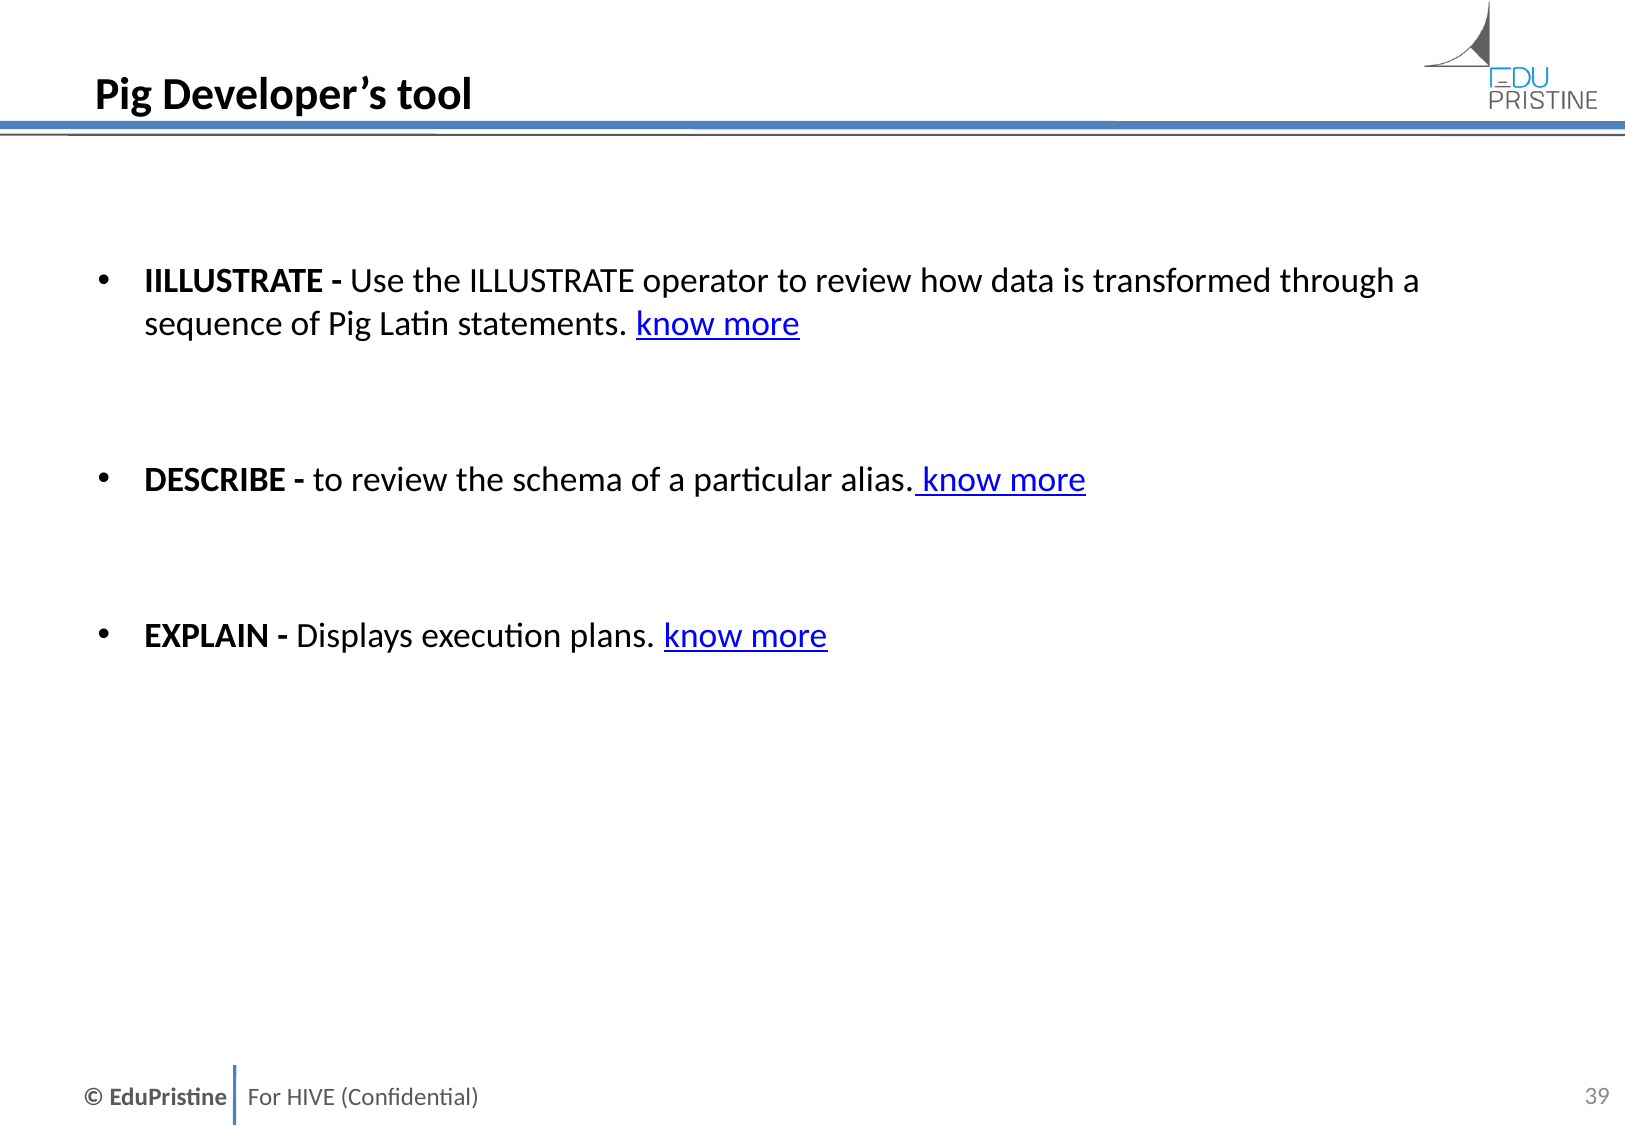

# Pig Developer’s tool
IILLUSTRATE - Use the ILLUSTRATE operator to review how data is transformed through a sequence of Pig Latin statements. know more

DESCRIBE - to review the schema of a particular alias. know more

EXPLAIN - Displays execution plans. know more

39